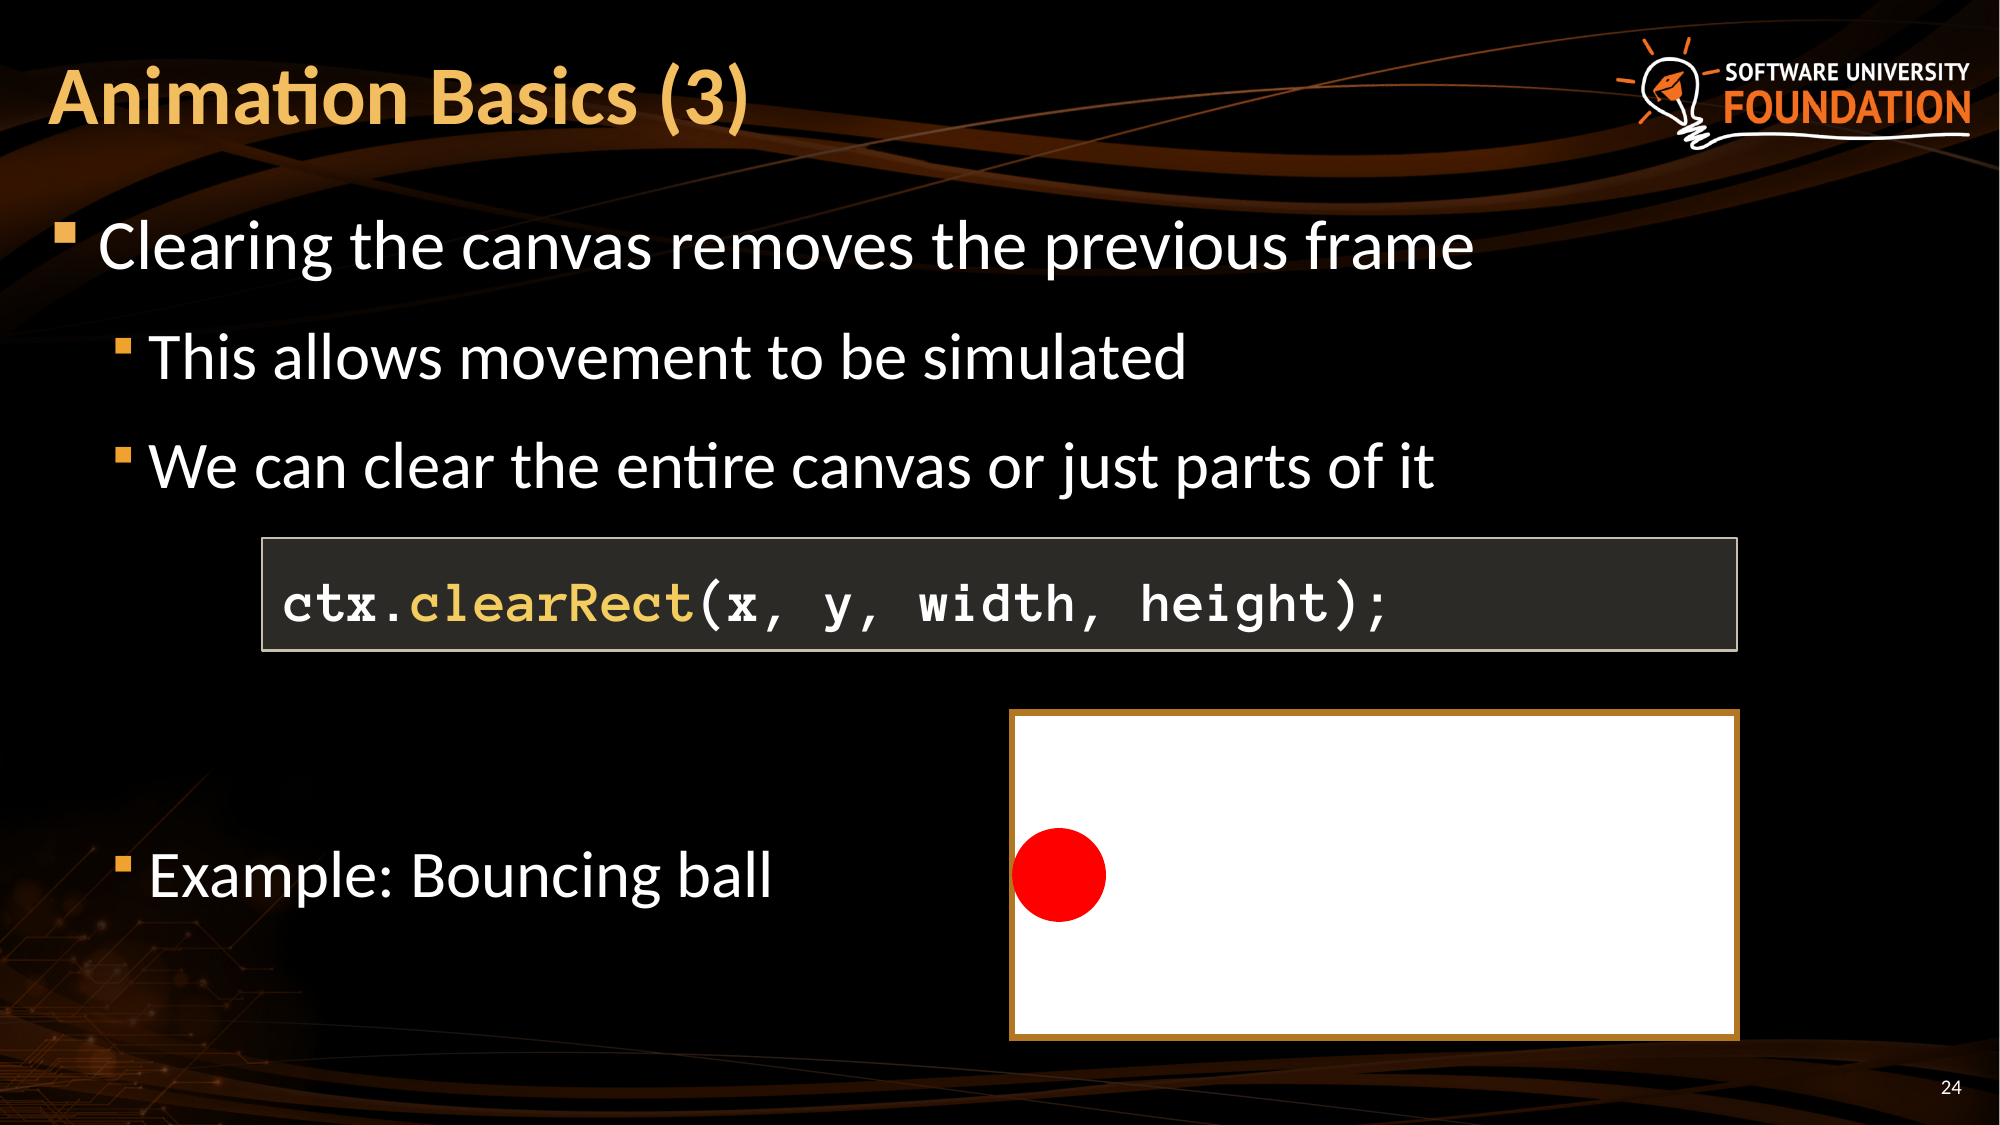

# Animation Basics (3)
Clearing the canvas removes the previous frame
This allows movement to be simulated
We can clear the entire canvas or just parts of it
Example: Bouncing ball
ctx.clearRect(x, y, width, height);

24